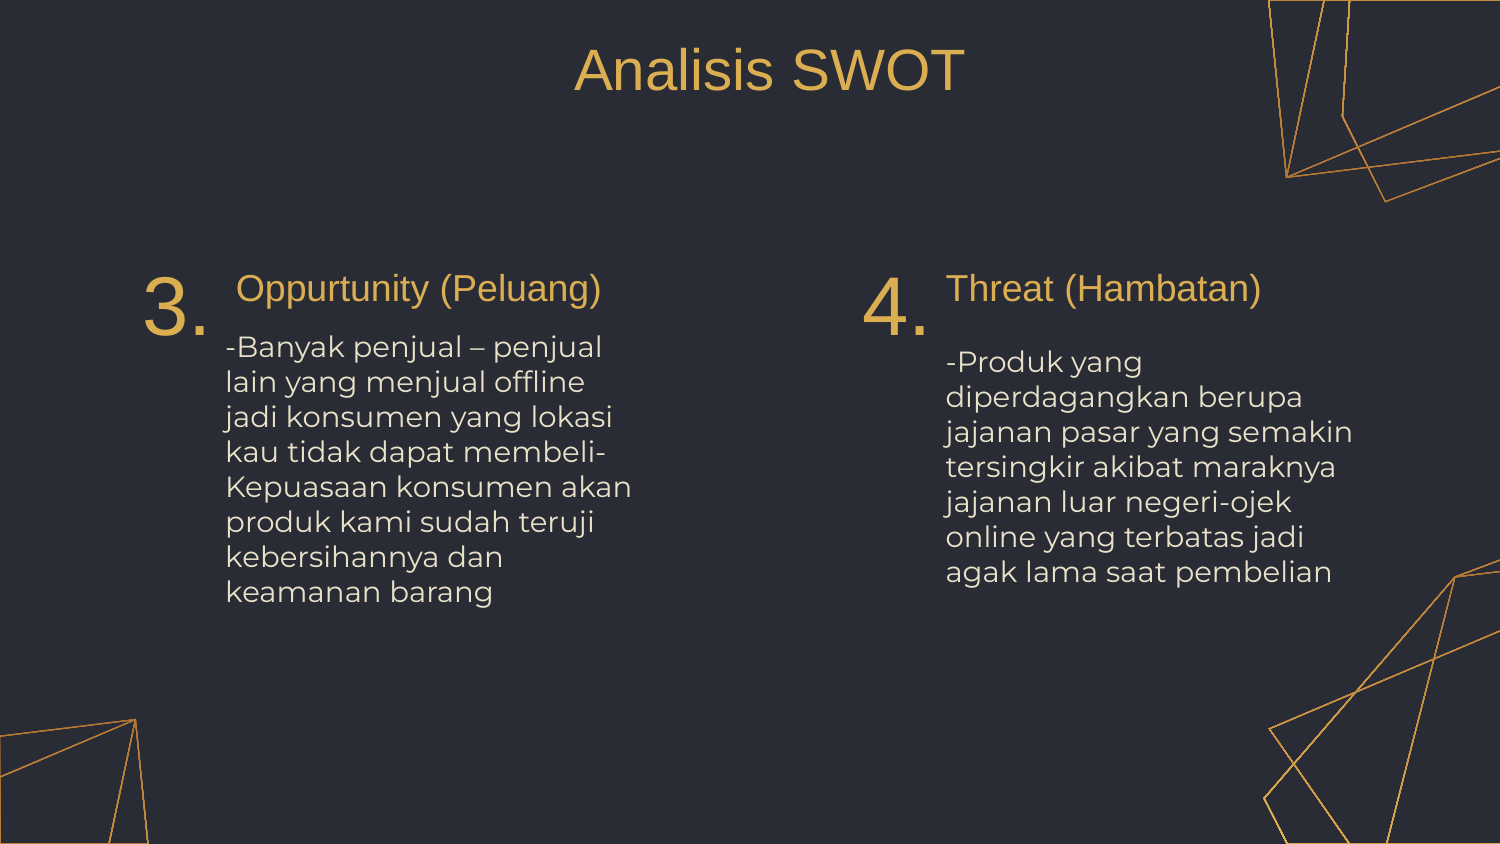

# Analisis SWOT
3.
4.
 Oppurtunity (Peluang)
Threat (Hambatan)

-Produk yang diperdagangkan berupa jajanan pasar yang semakin tersingkir akibat maraknya jajanan luar negeri-ojek online yang terbatas jadi agak lama saat pembelian
-Banyak penjual – penjual lain yang menjual offline jadi konsumen yang lokasi kau tidak dapat membeli-Kepuasaan konsumen akan produk kami sudah teruji kebersihannya dan keamanan barang